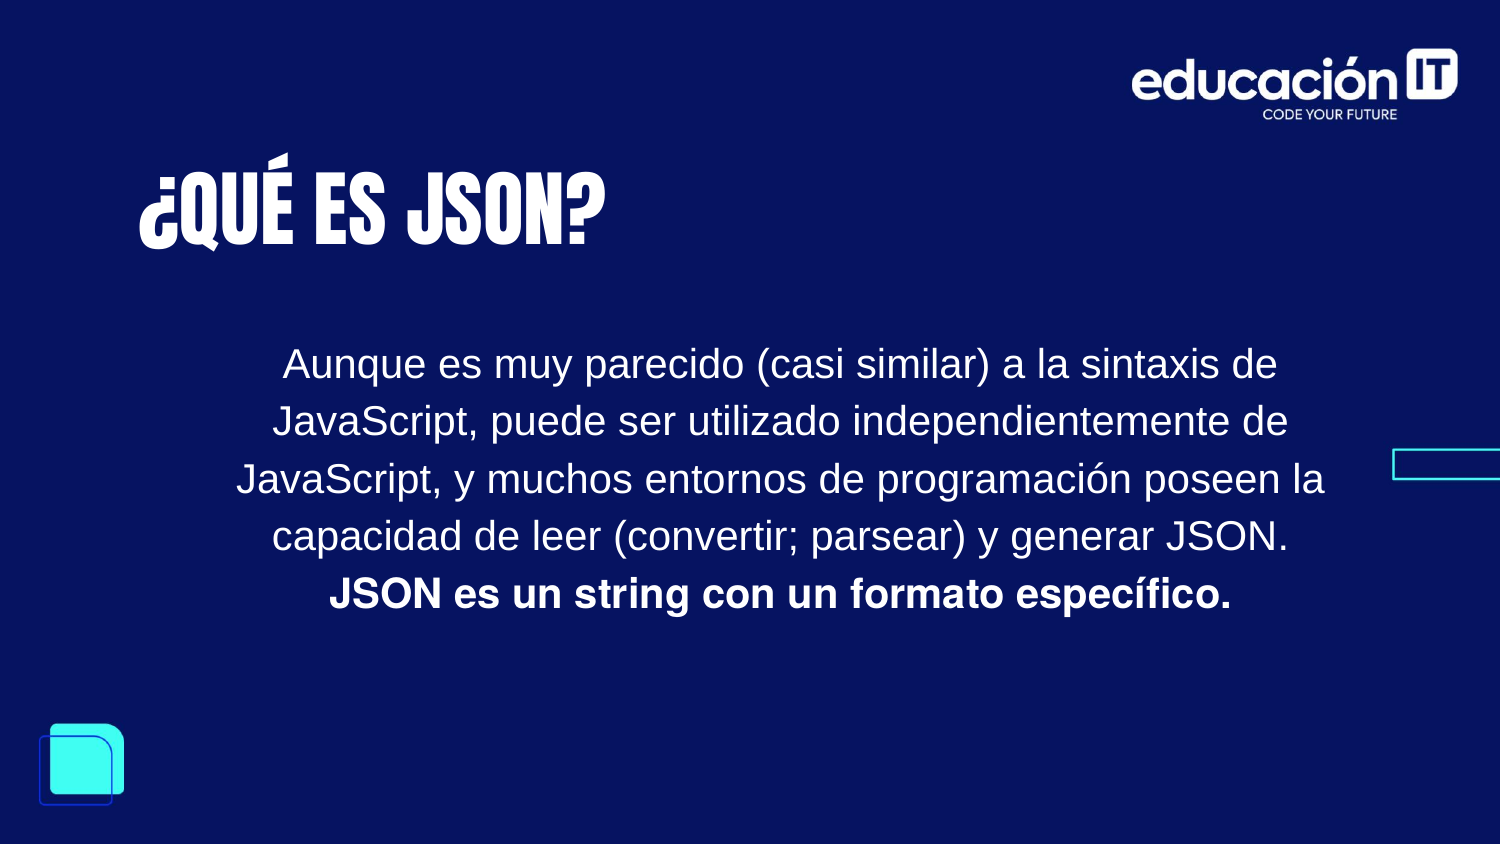

¿QUÉ ES JSON?
Aunque es muy parecido (casi similar) a la sintaxis de JavaScript, puede ser utilizado independientemente de JavaScript, y muchos entornos de programación poseen la capacidad de leer (convertir; parsear) y generar JSON.
JSON es un string con un formato específico.